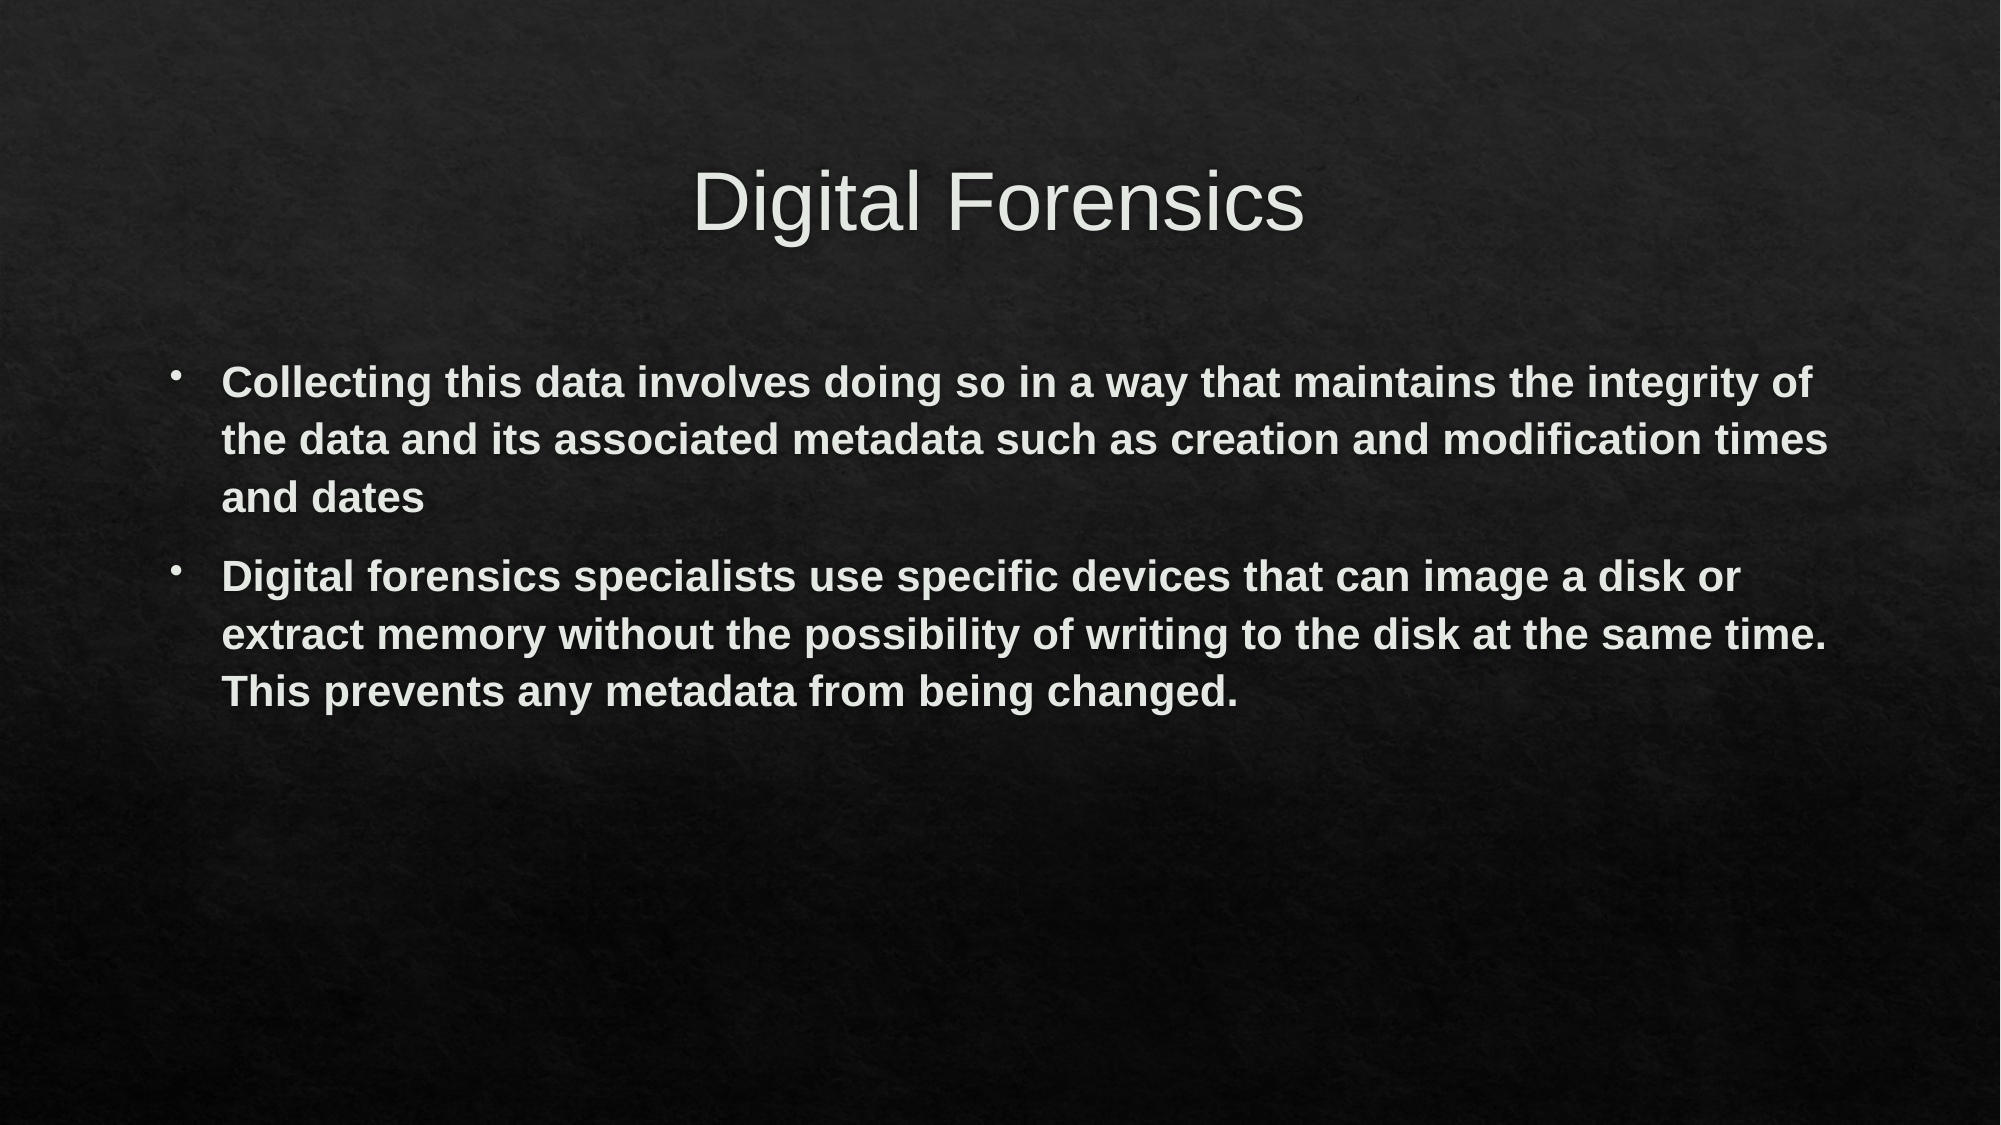

# Digital Forensics
Collecting this data involves doing so in a way that maintains the integrity of the data and its associated metadata such as creation and modification times and dates
Digital forensics specialists use specific devices that can image a disk or extract memory without the possibility of writing to the disk at the same time. This prevents any metadata from being changed.